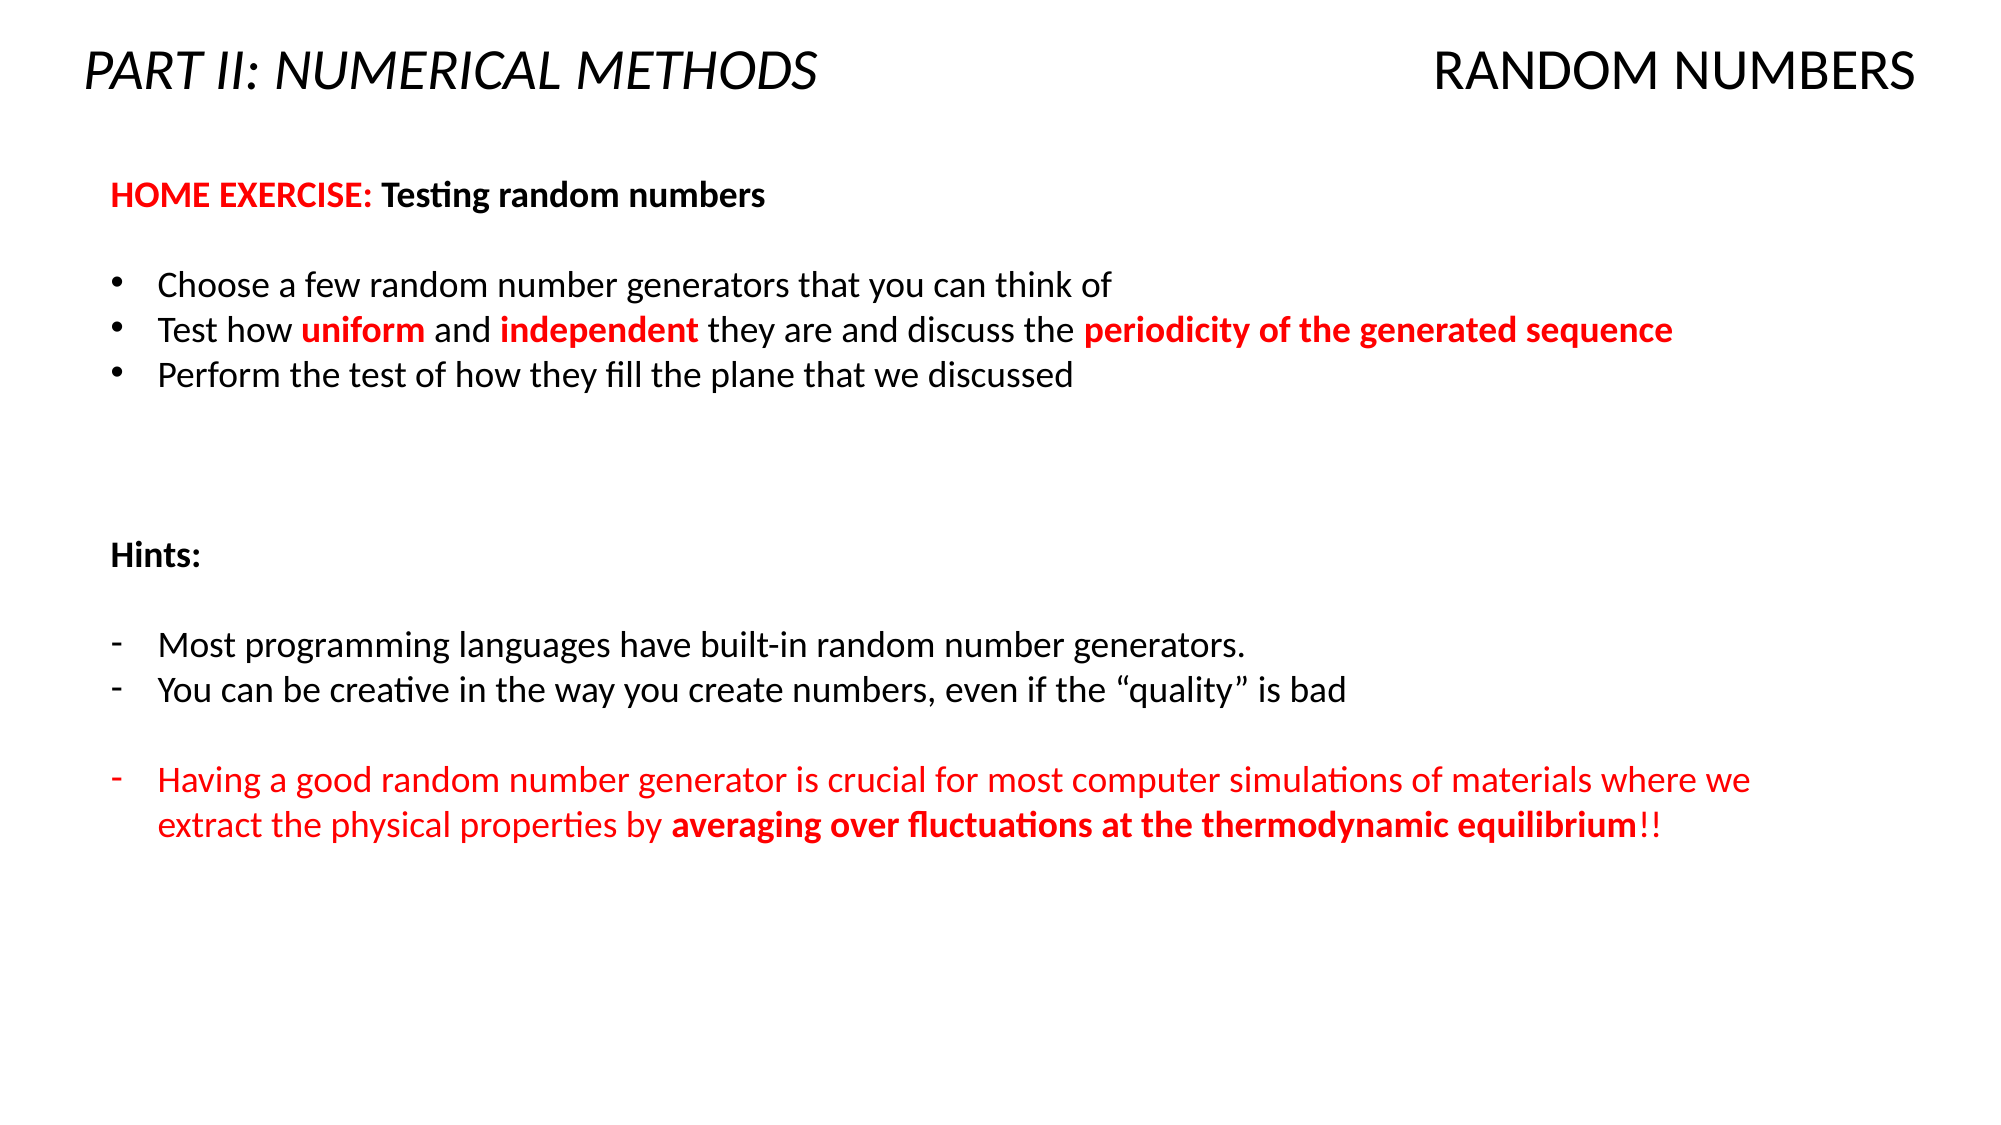

PART II: NUMERICAL METHODS   	             		RANDOM NUMBERS
HOME EXERCISE: Testing random numbers

Choose a few random number generators that you can think of
Test how uniform and independent they are and discuss the periodicity of the generated sequence
Perform the test of how they fill the plane that we discussed

Hints:

Most programming languages have built-in random number generators.
You can be creative in the way you create numbers, even if the “quality” is bad

Having a good random number generator is crucial for most computer simulations of materials where we extract the physical properties by averaging over fluctuations at the thermodynamic equilibrium!!